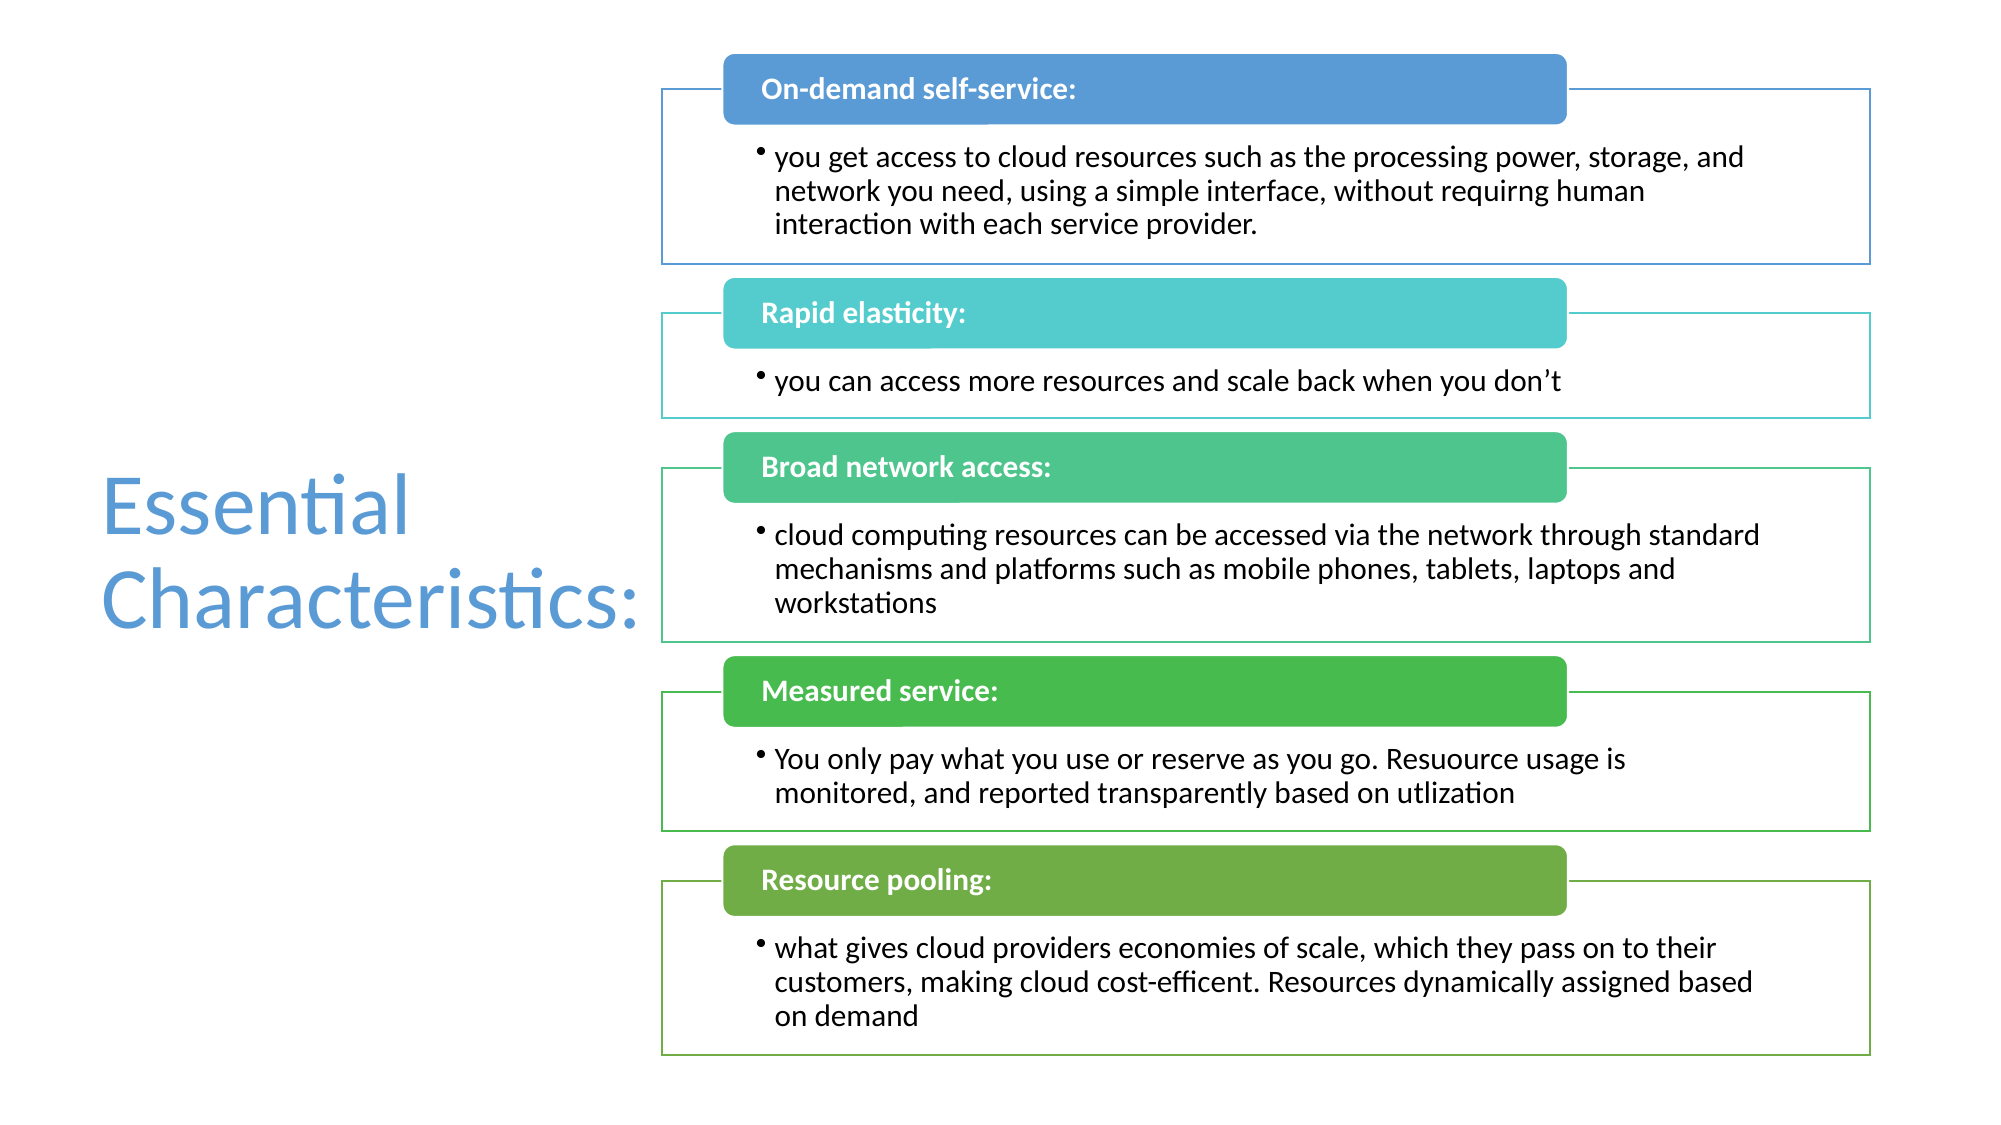

you get access to cloud resources such as the processing power, storage, and network you need, using a simple interface, without requirng human interaction with each service provider.
On-demand self-service:
you can access more resources and scale back when you don’t
Rapid elasticity:
cloud computing resources can be accessed via the network through standard mechanisms and platforms such as mobile phones, tablets, laptops and workstations
Broad network access:
You only pay what you use or reserve as you go. Resuource usage is monitored, and reported transparently based on utlization
Measured service:
what gives cloud providers economies of scale, which they pass on to their customers, making cloud cost-efficent. Resources dynamically assigned based on demand
Resource pooling:
# Essential Characteristics: